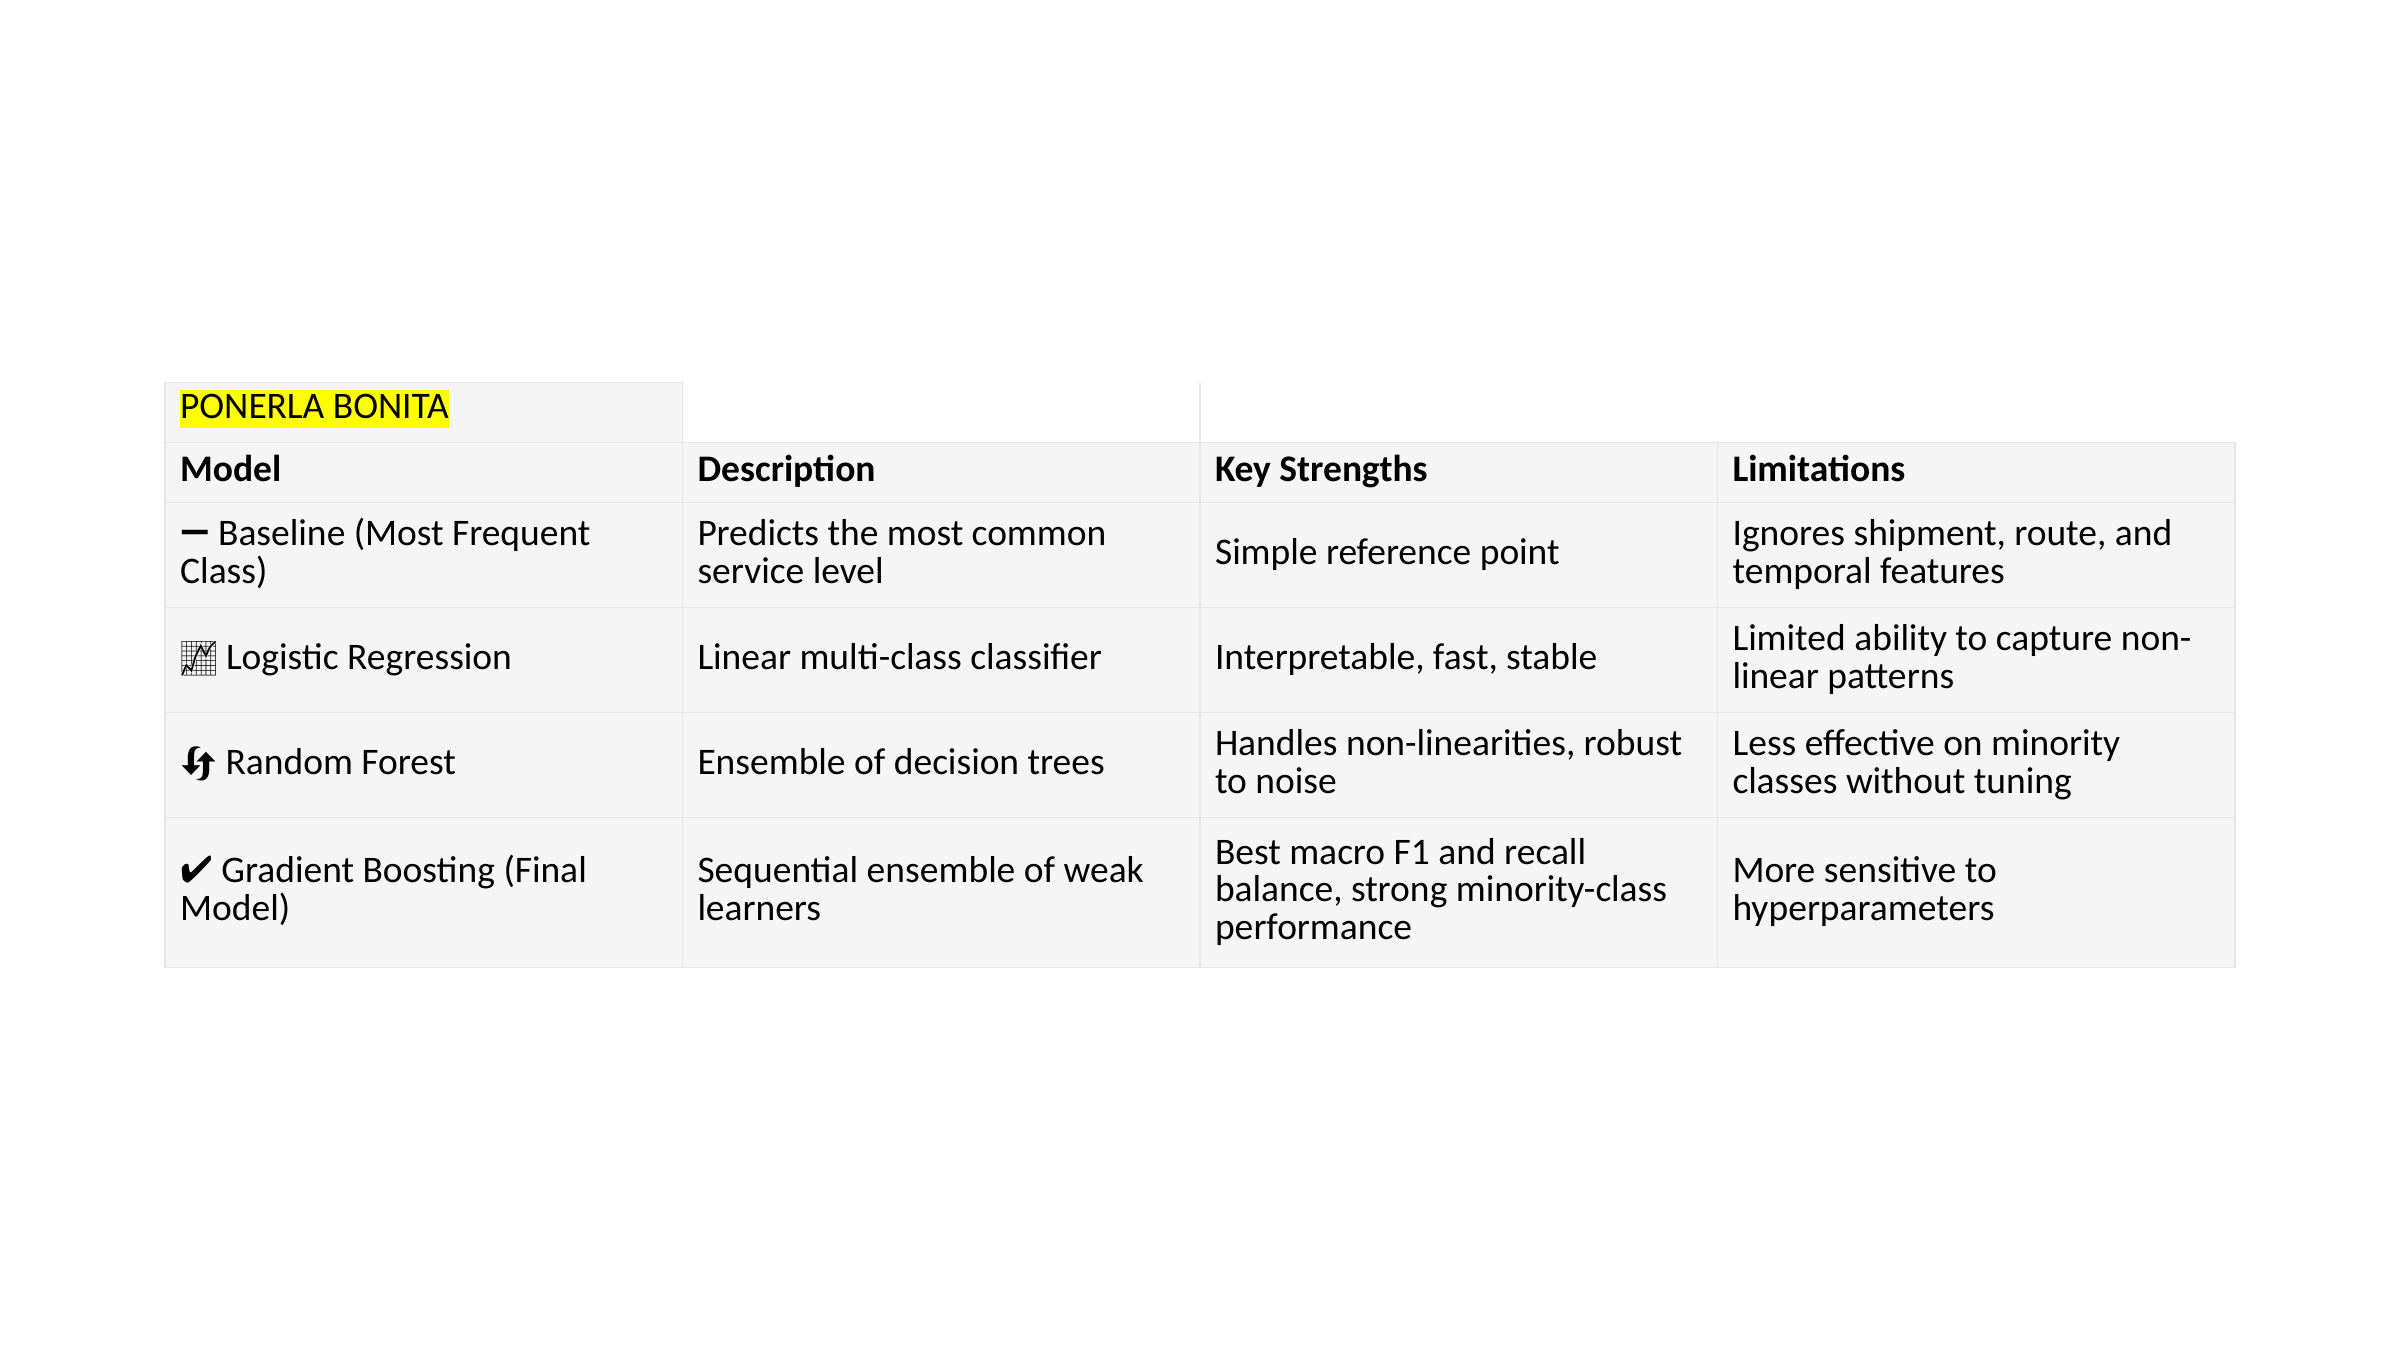

| PONERLA BONITA |  |  |  |
| --- | --- | --- | --- |
| Model | Description | Key Strengths | Limitations |
| ➖ Baseline (Most Frequent Class) | Predicts the most common service level | Simple reference point | Ignores shipment, route, and temporal features |
| 📈 Logistic Regression | Linear multi-class classifier | Interpretable, fast, stable | Limited ability to capture non-linear patterns |
| 🔄 Random Forest | Ensemble of decision trees | Handles non-linearities, robust to noise | Less effective on minority classes without tuning |
| ✔️ Gradient Boosting (Final Model) | Sequential ensemble of weak learners | Best macro F1 and recall balance, strong minority-class performance | More sensitive to hyperparameters |